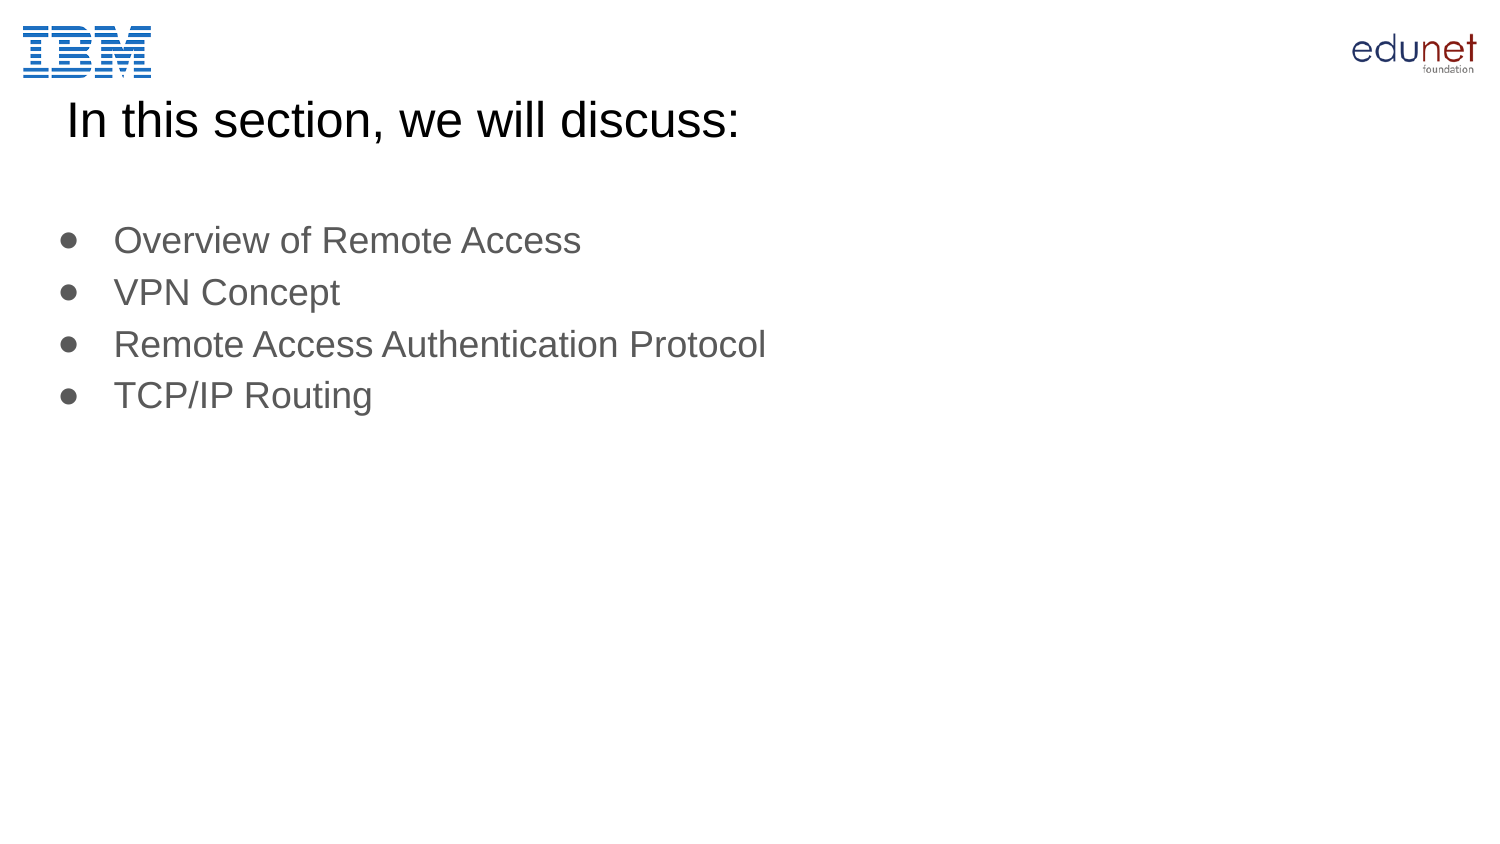

# In this section, we will discuss:
Overview of Remote Access
VPN Concept
Remote Access Authentication Protocol
TCP/IP Routing